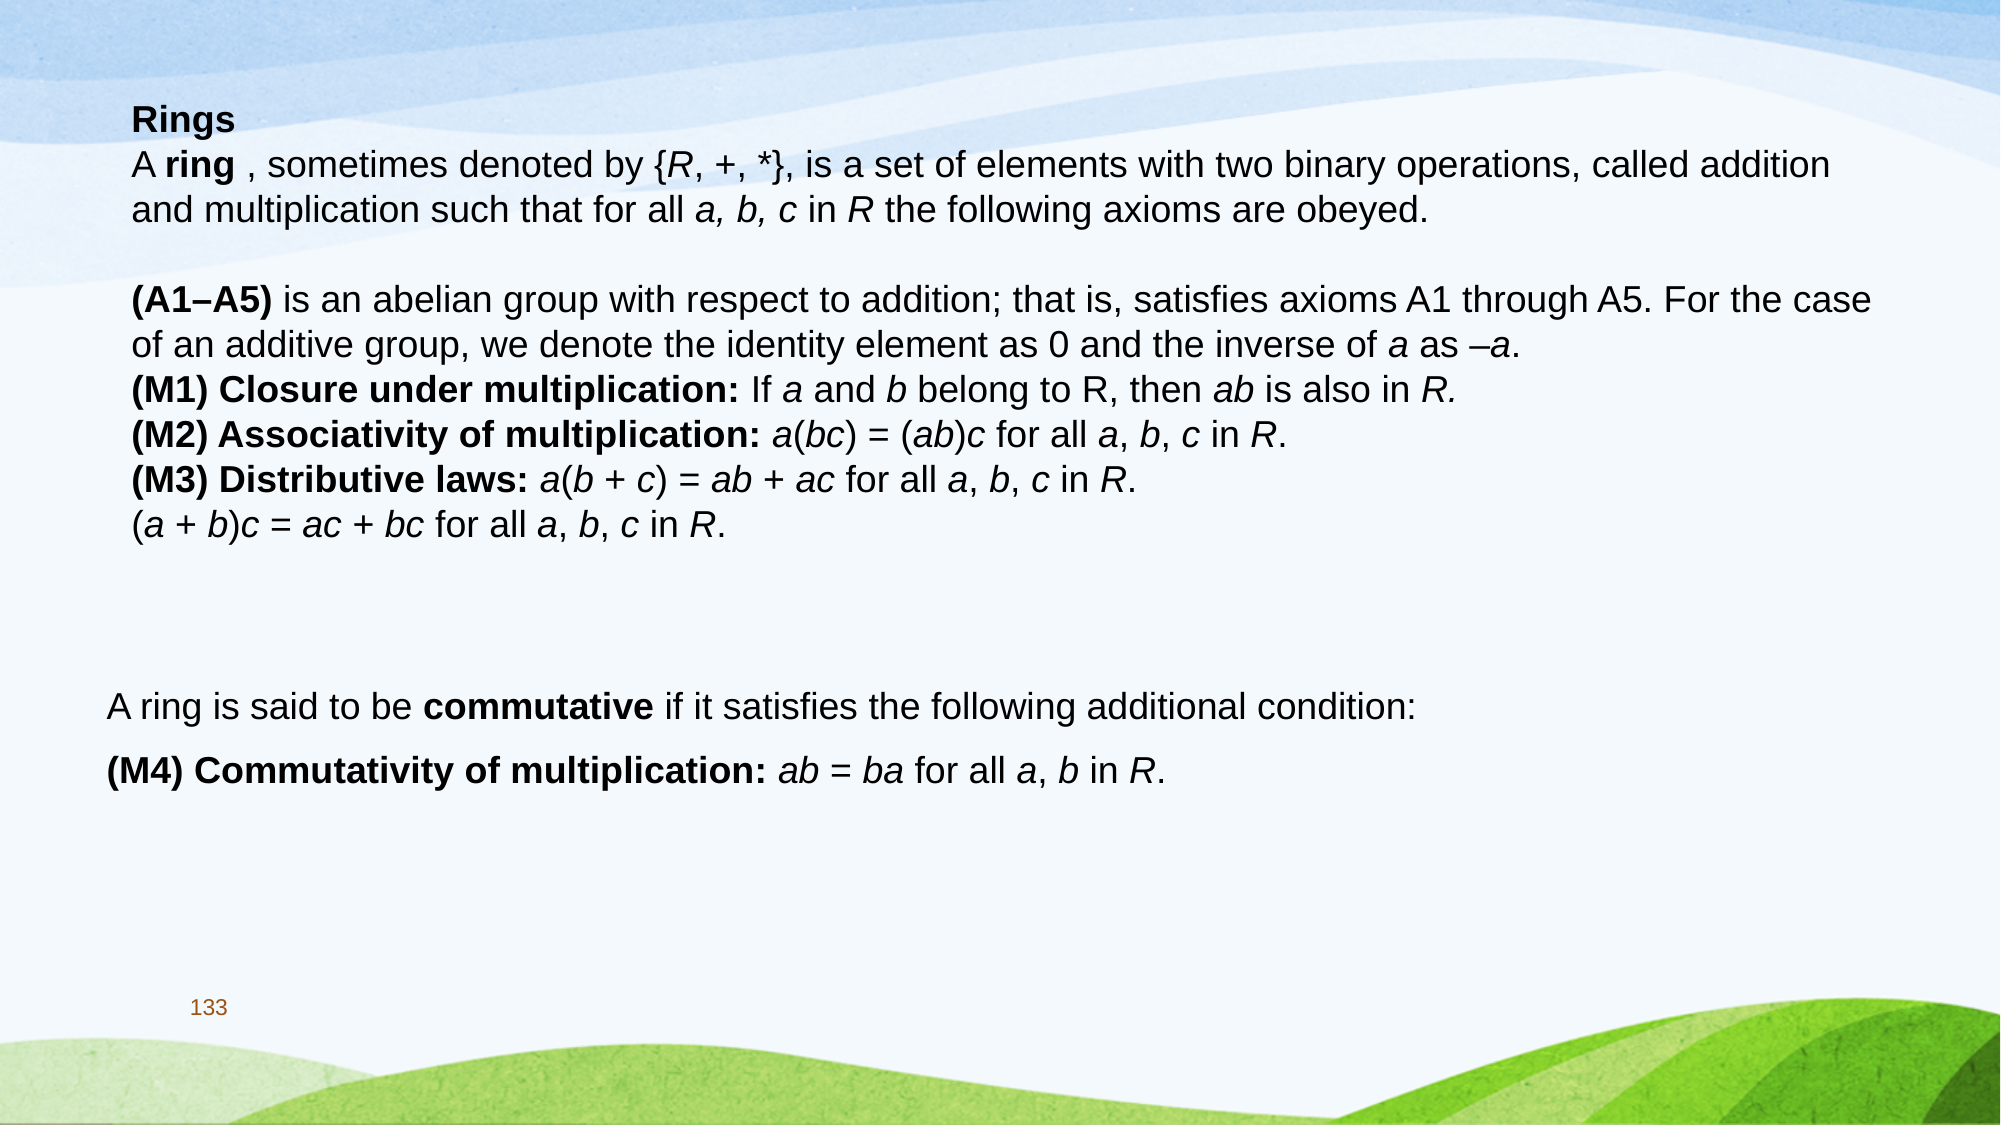

Rings
A ring , sometimes denoted by {R, +, *}, is a set of elements with two binary operations, called addition and multiplication such that for all a, b, c in R the following axioms are obeyed.

(A1–A5) is an abelian group with respect to addition; that is, satisfies axioms A1 through A5. For the case of an additive group, we denote the identity element as 0 and the inverse of a as –a.
(M1) Closure under multiplication: If a and b belong to R, then ab is also in R.
(M2) Associativity of multiplication: a(bc) = (ab)c for all a, b, c in R.
(M3) Distributive laws: a(b + c) = ab + ac for all a, b, c in R.
(a + b)c = ac + bc for all a, b, c in R.
A ring is said to be commutative if it satisfies the following additional condition:
(M4) Commutativity of multiplication: ab = ba for all a, b in R.
133